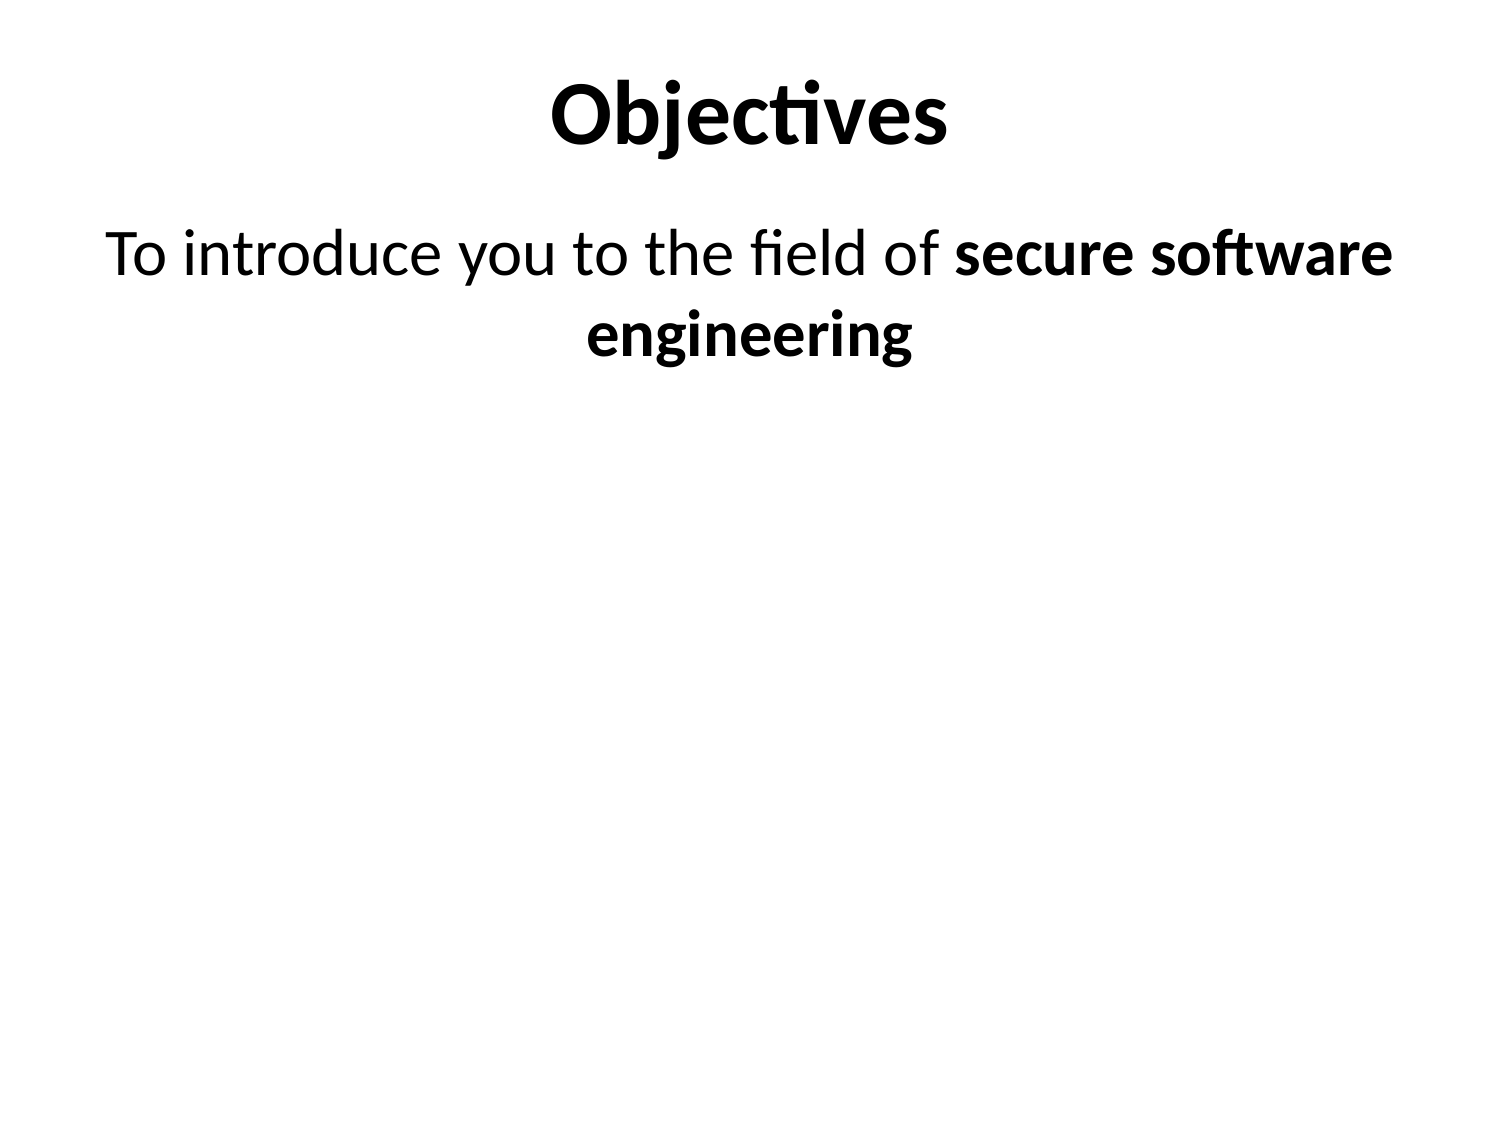

# Objectives
To introduce you to the field of secure software engineering